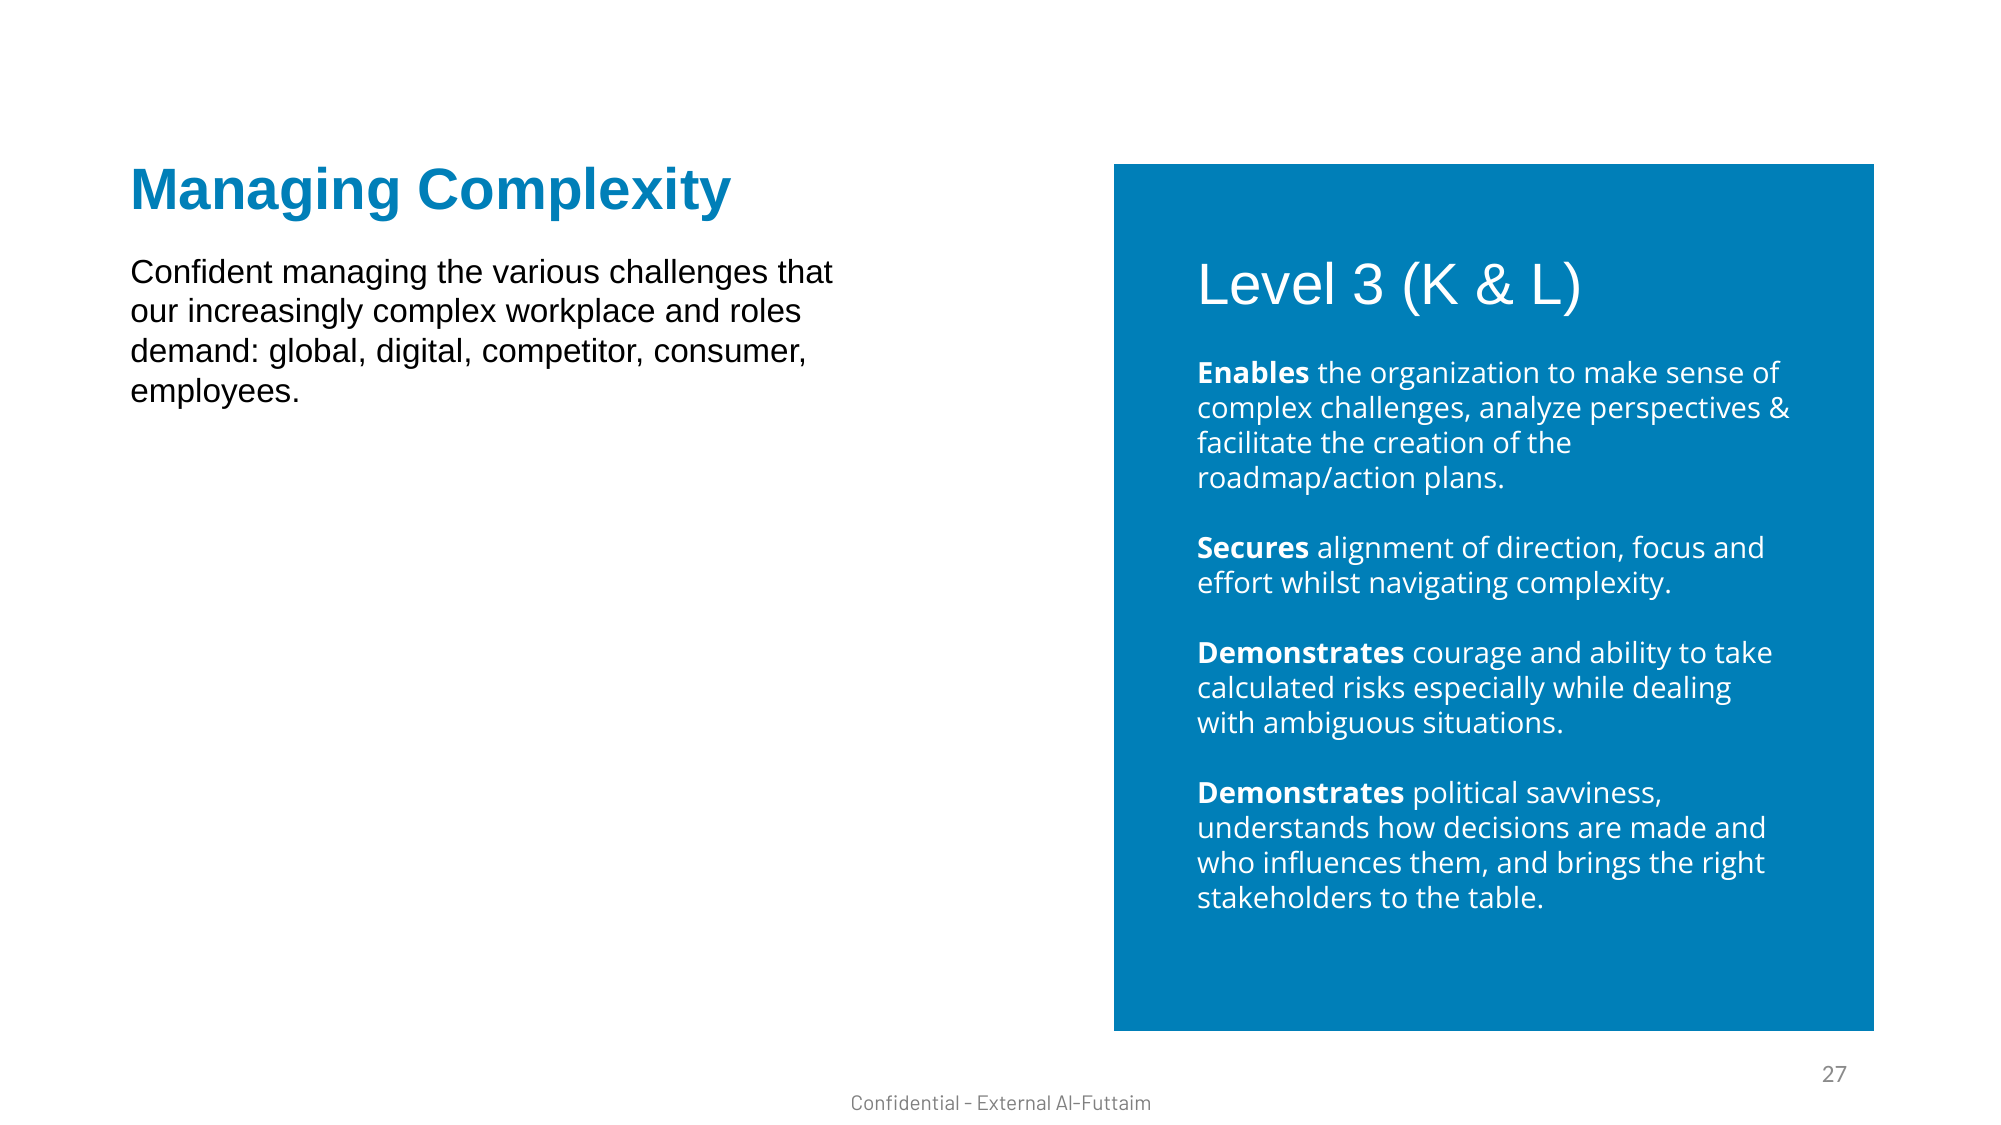

Managing Complexity

Level 3 (K & L)
Confident managing the various challenges that our increasingly complex workplace and roles demand: global, digital, competitor, consumer, employees.
Enables the organization to make sense of  complex challenges, analyze perspectives & facilitate the creation of the roadmap/action plans.

Secures alignment of direction, focus and effort whilst navigating complexity.

Demonstrates courage and ability to take calculated risks especially while dealing with ambiguous situations.

Demonstrates political savviness, understands how decisions are made and who influences them, and brings the right stakeholders to the table.
27